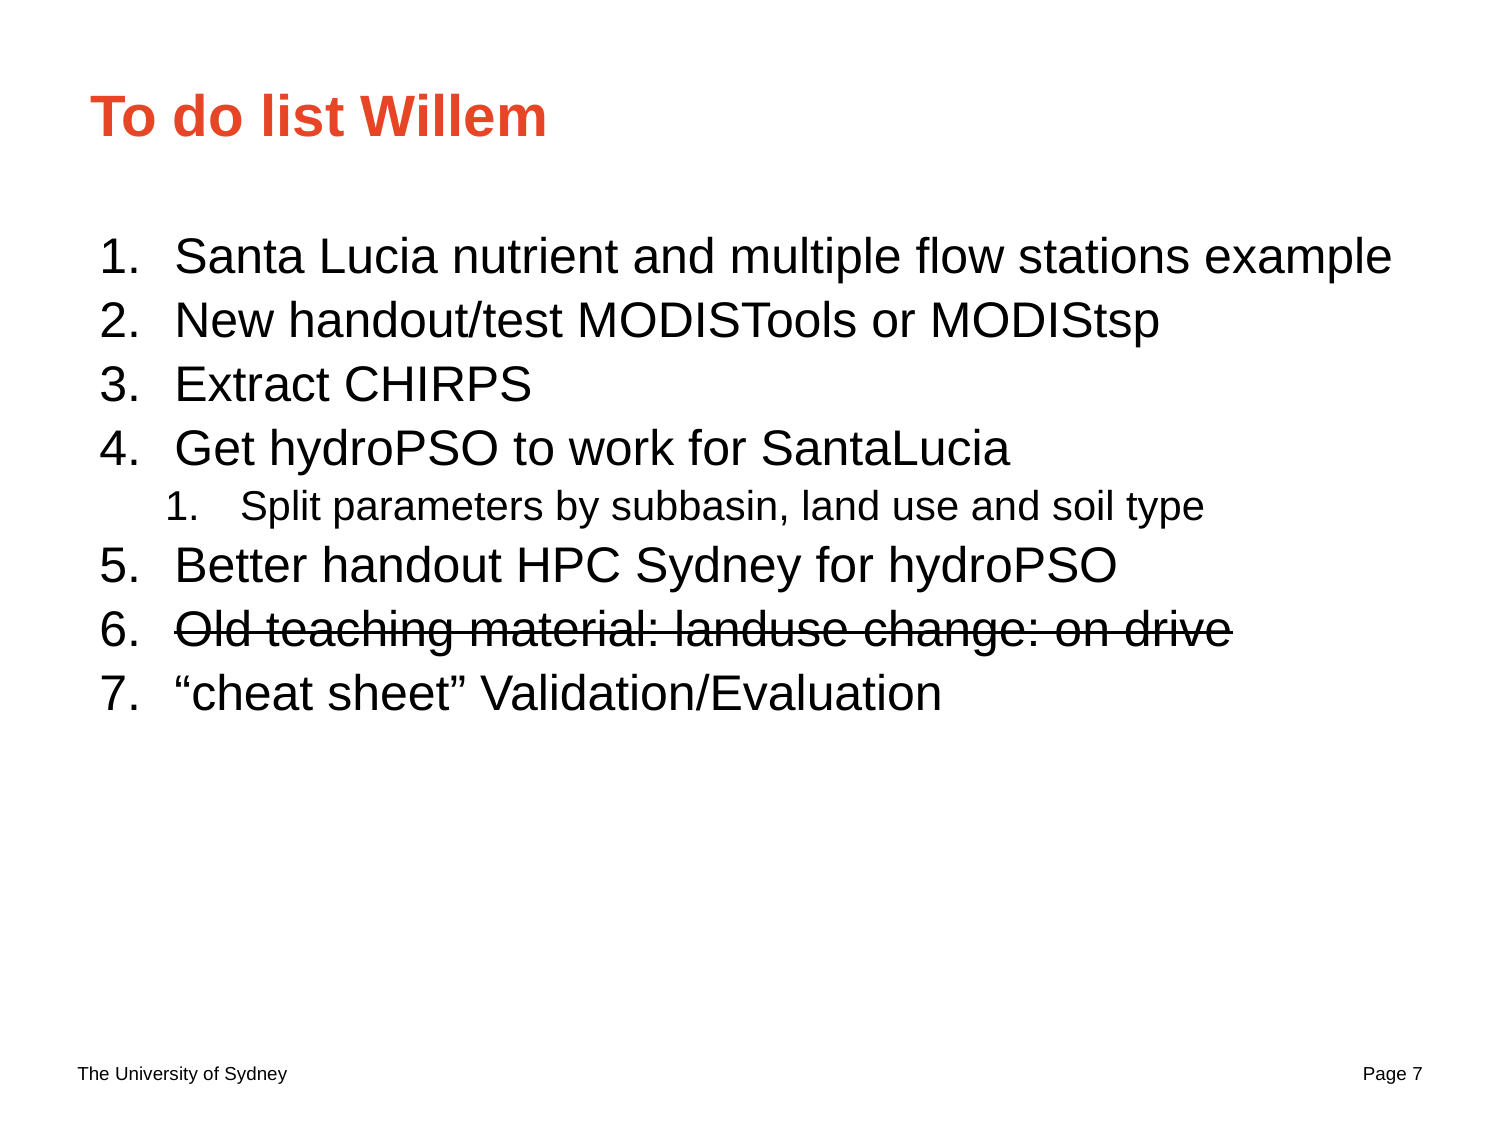

# To do list Willem
Santa Lucia nutrient and multiple flow stations example
New handout/test MODISTools or MODIStsp
Extract CHIRPS
Get hydroPSO to work for SantaLucia
Split parameters by subbasin, land use and soil type
Better handout HPC Sydney for hydroPSO
Old teaching material: landuse change: on drive
“cheat sheet” Validation/Evaluation